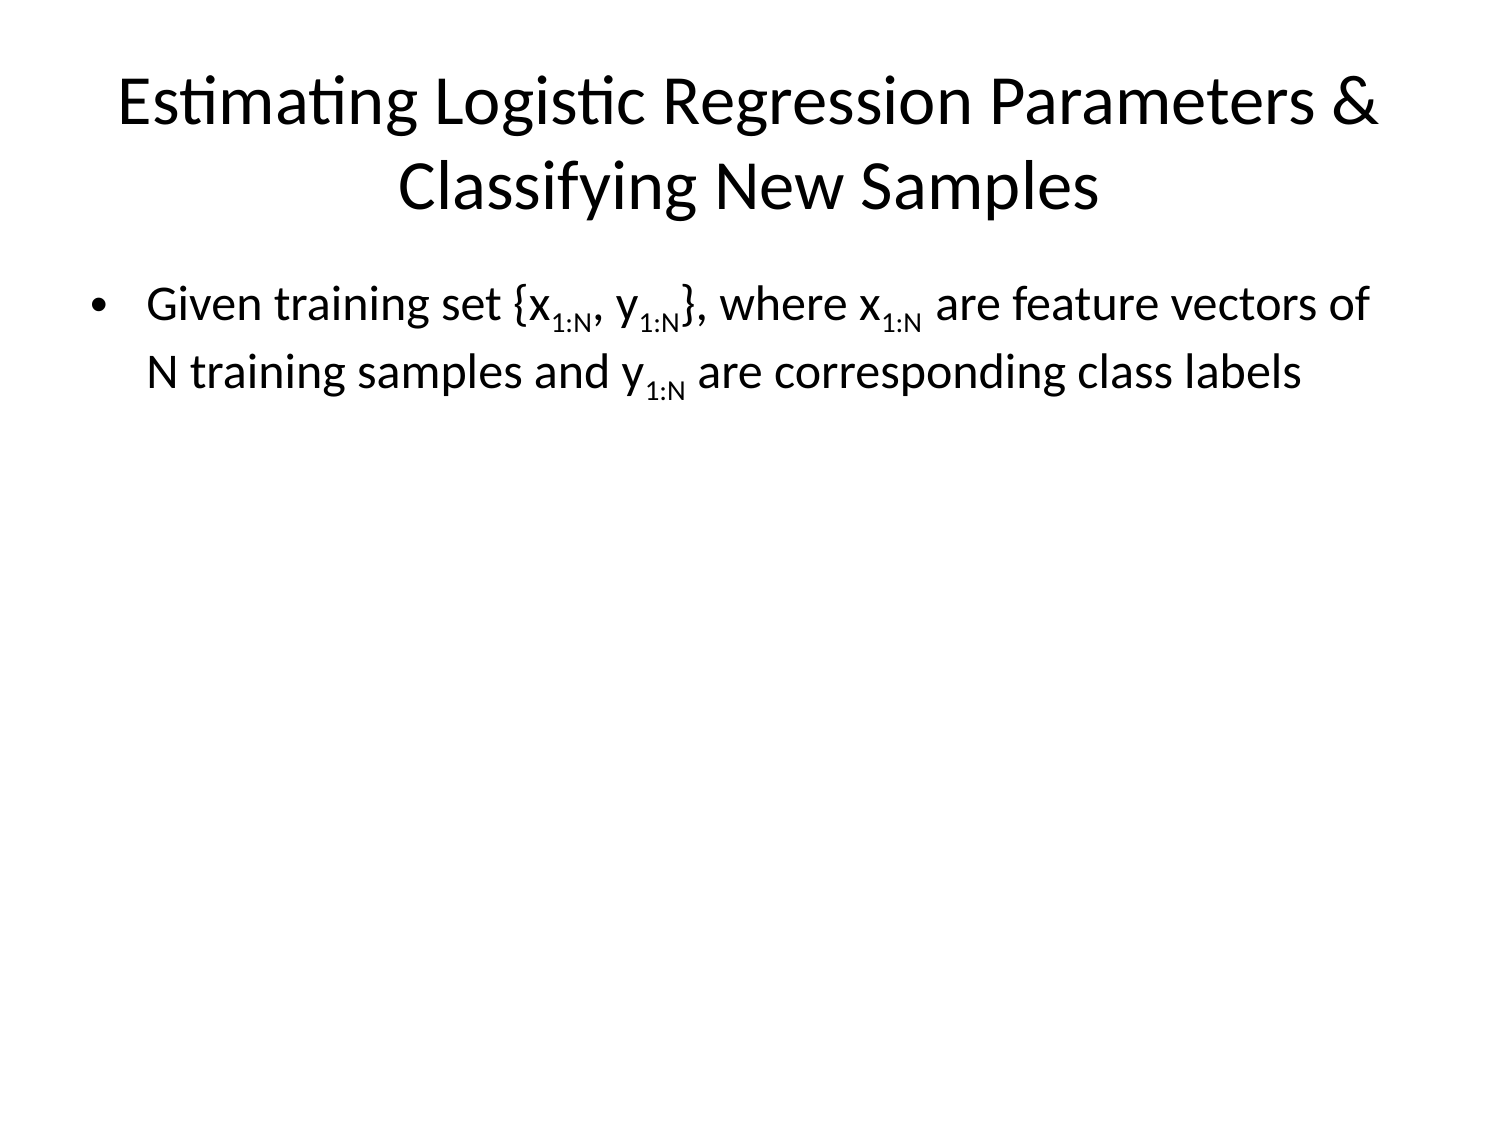

# Estimating Logistic Regression Parameters & Classifying New Samples
Given training set {x1:N, y1:N}, where x1:N  are feature vectors of N training samples and y1:N are corresponding class labels